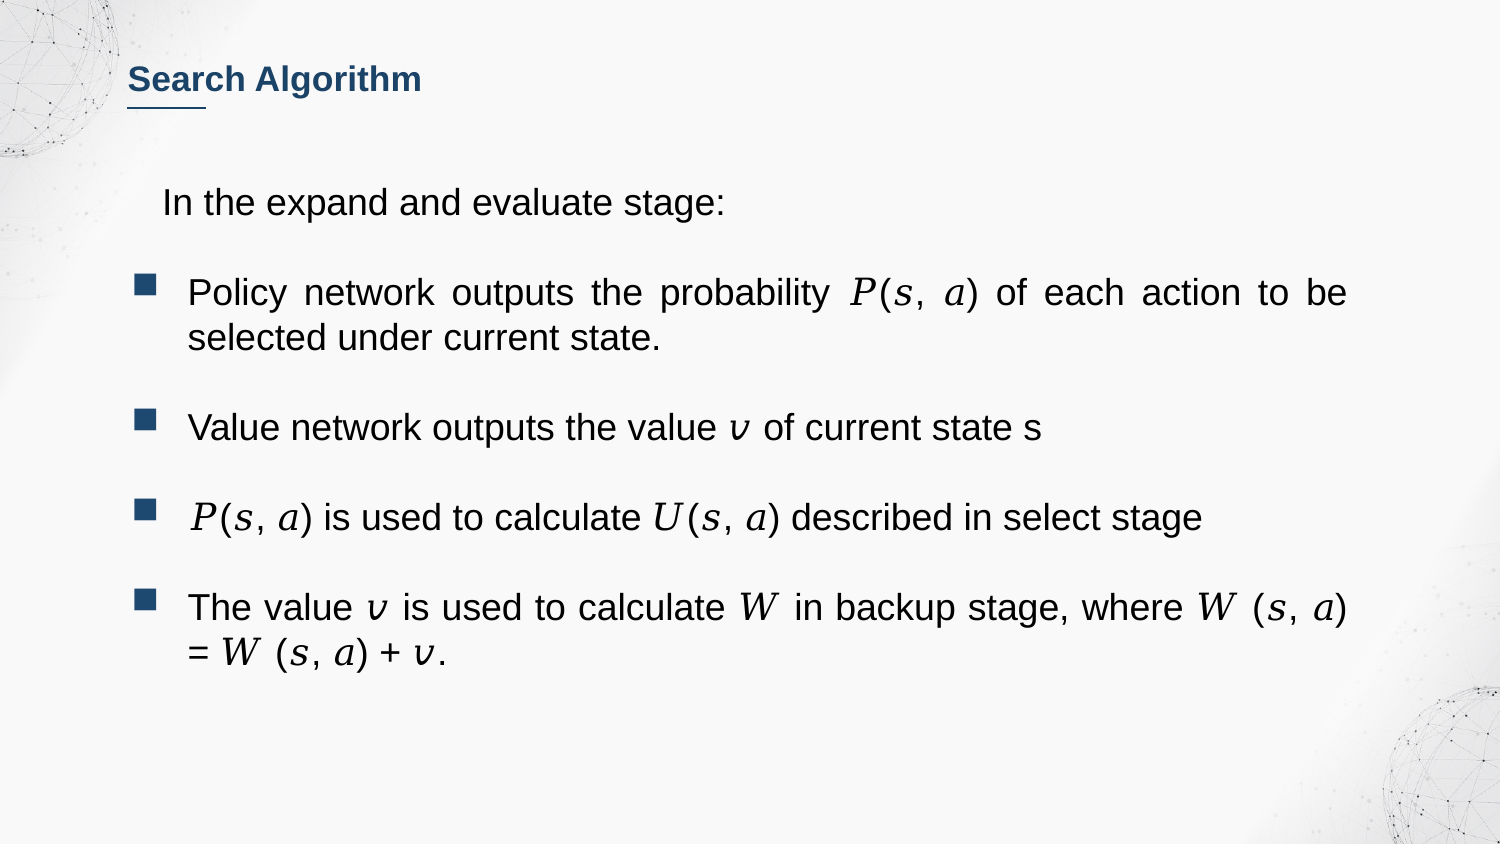

Search Algorithm
In the expand and evaluate stage:
Policy network outputs the probability 𝑃(𝑠, 𝑎) of each action to be selected under current state.

Value network outputs the value 𝑣 of current state s

𝑃(𝑠, 𝑎) is used to calculate 𝑈(𝑠, 𝑎) described in select stage

The value 𝑣 is used to calculate 𝑊 in backup stage, where 𝑊 (𝑠, 𝑎) = 𝑊 (𝑠, 𝑎) + 𝑣.